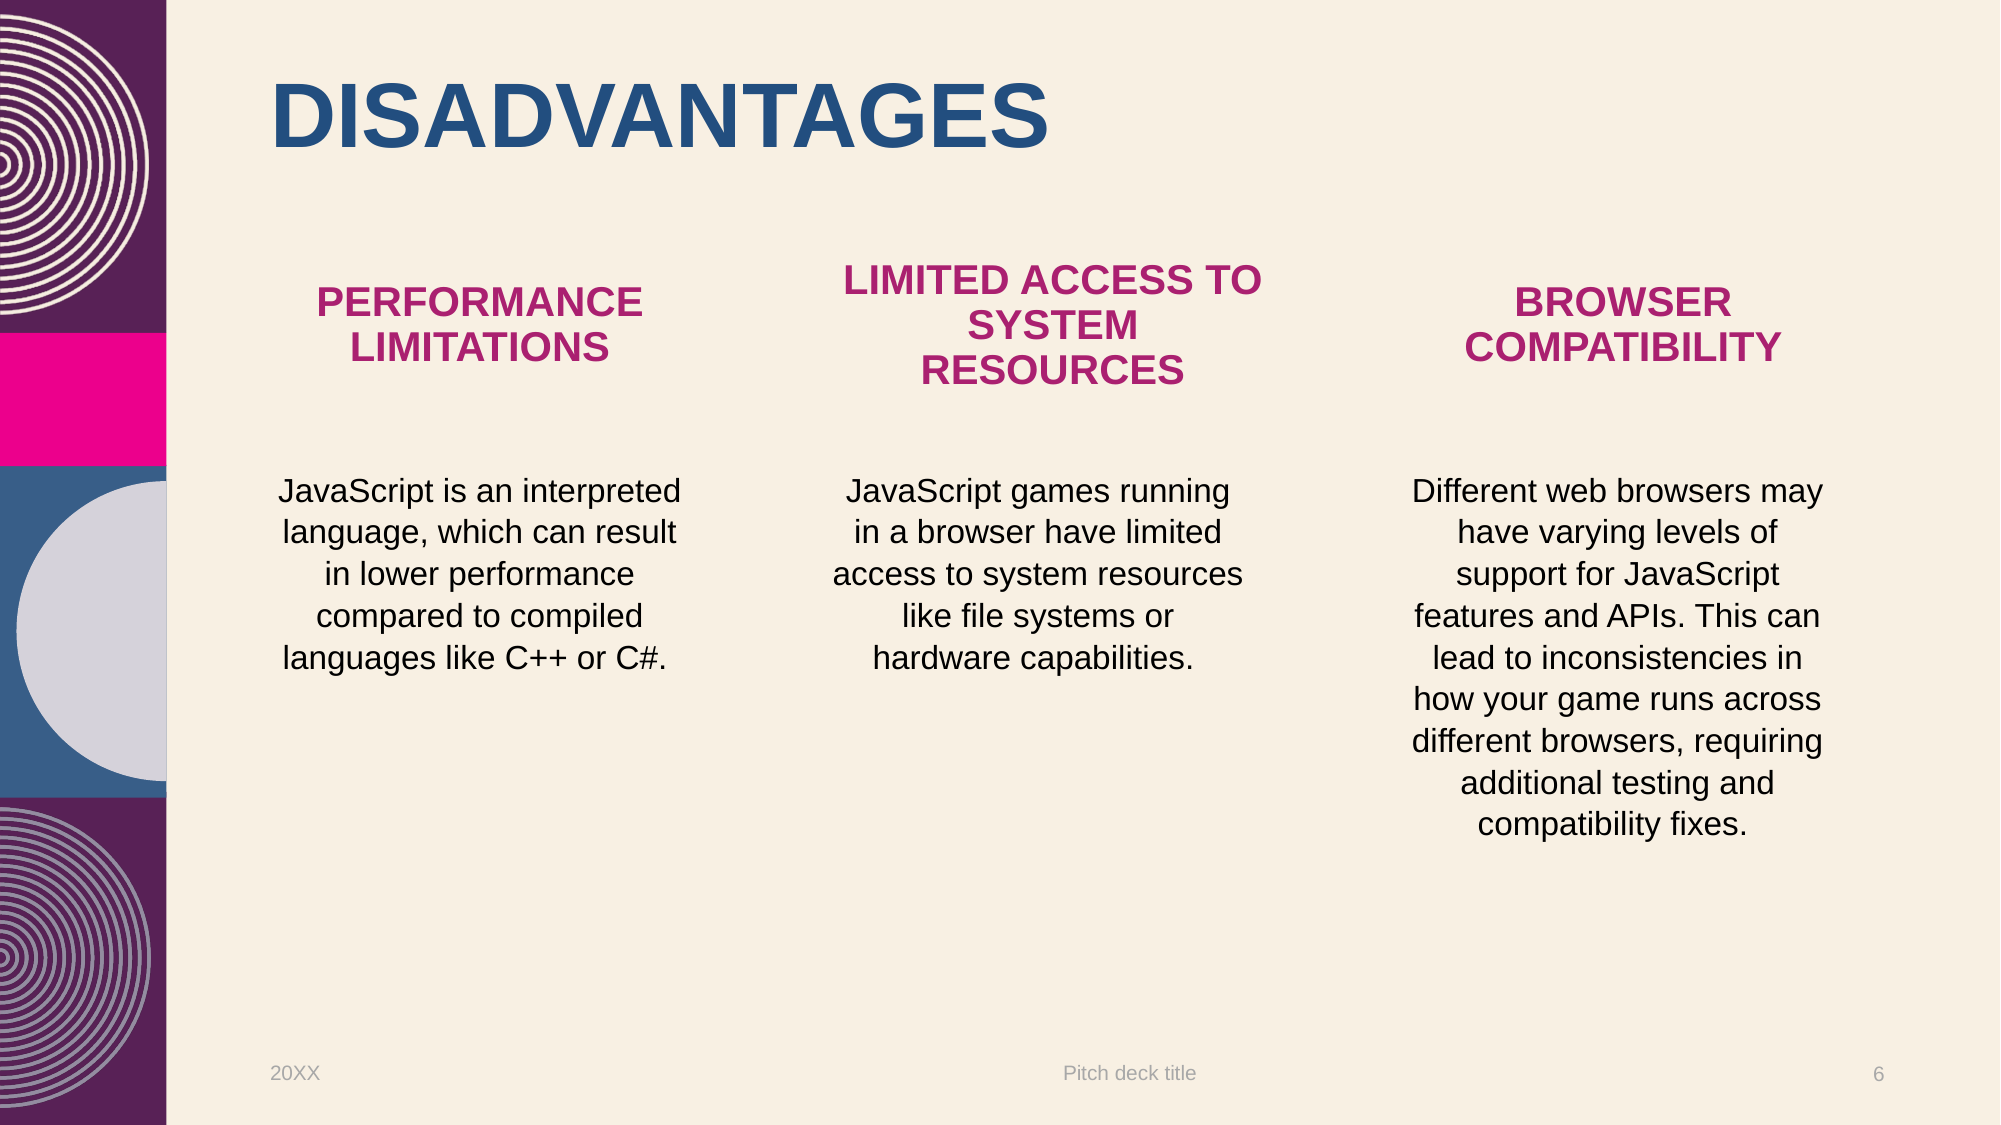

# DISADVANTAGES
Limited Access to System Resources
Performance Limitations
Browser Compatibility
JavaScript is an interpreted language, which can result in lower performance compared to compiled languages like C++ or C#.

Different web browsers may have varying levels of support for JavaScript features and APIs. This can lead to inconsistencies in how your game runs across different browsers, requiring additional testing and compatibility fixes.

JavaScript games running in a browser have limited access to system resources like file systems or hardware capabilities.

Pitch deck title
20XX
6